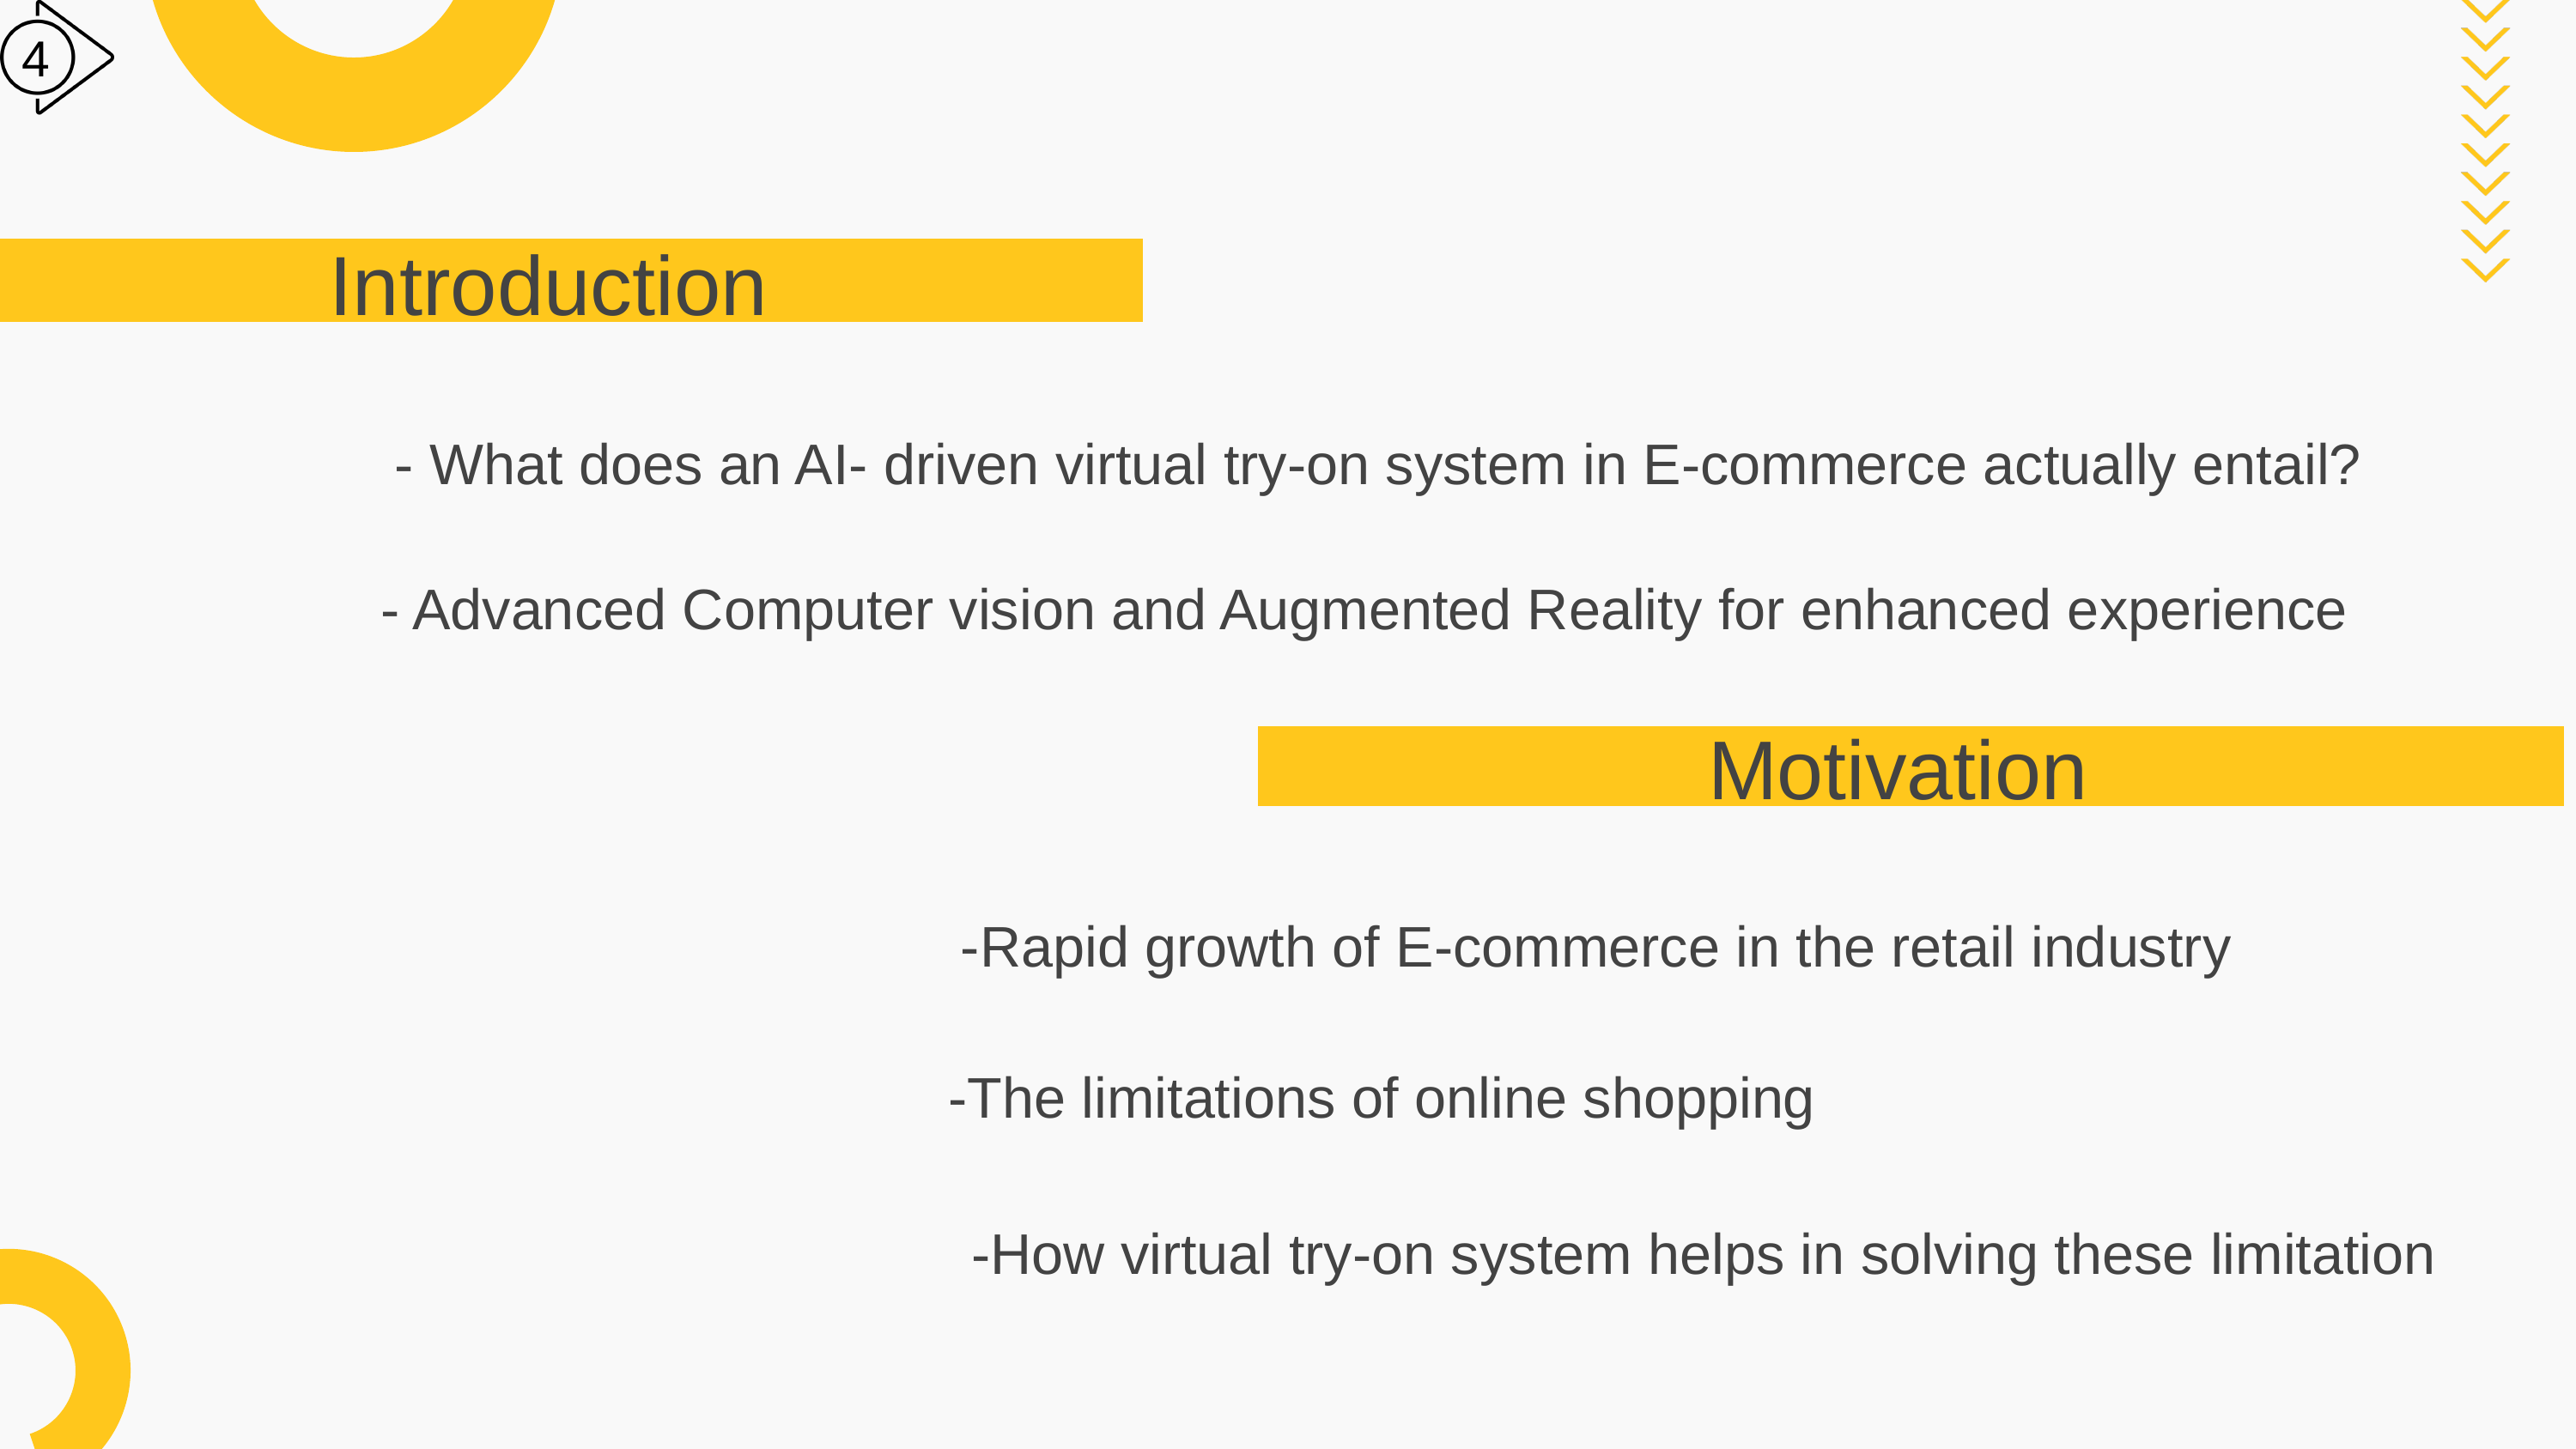

4

Introduction

- What does an AI- driven virtual try-on system in E-commerce actually entail?
- Advanced Computer vision and Augmented Reality for enhanced experience
Motivation

-Rapid growth of E-commerce in the retail industry
-The limitations of online shopping
-How virtual try-on system helps in solving these limitation